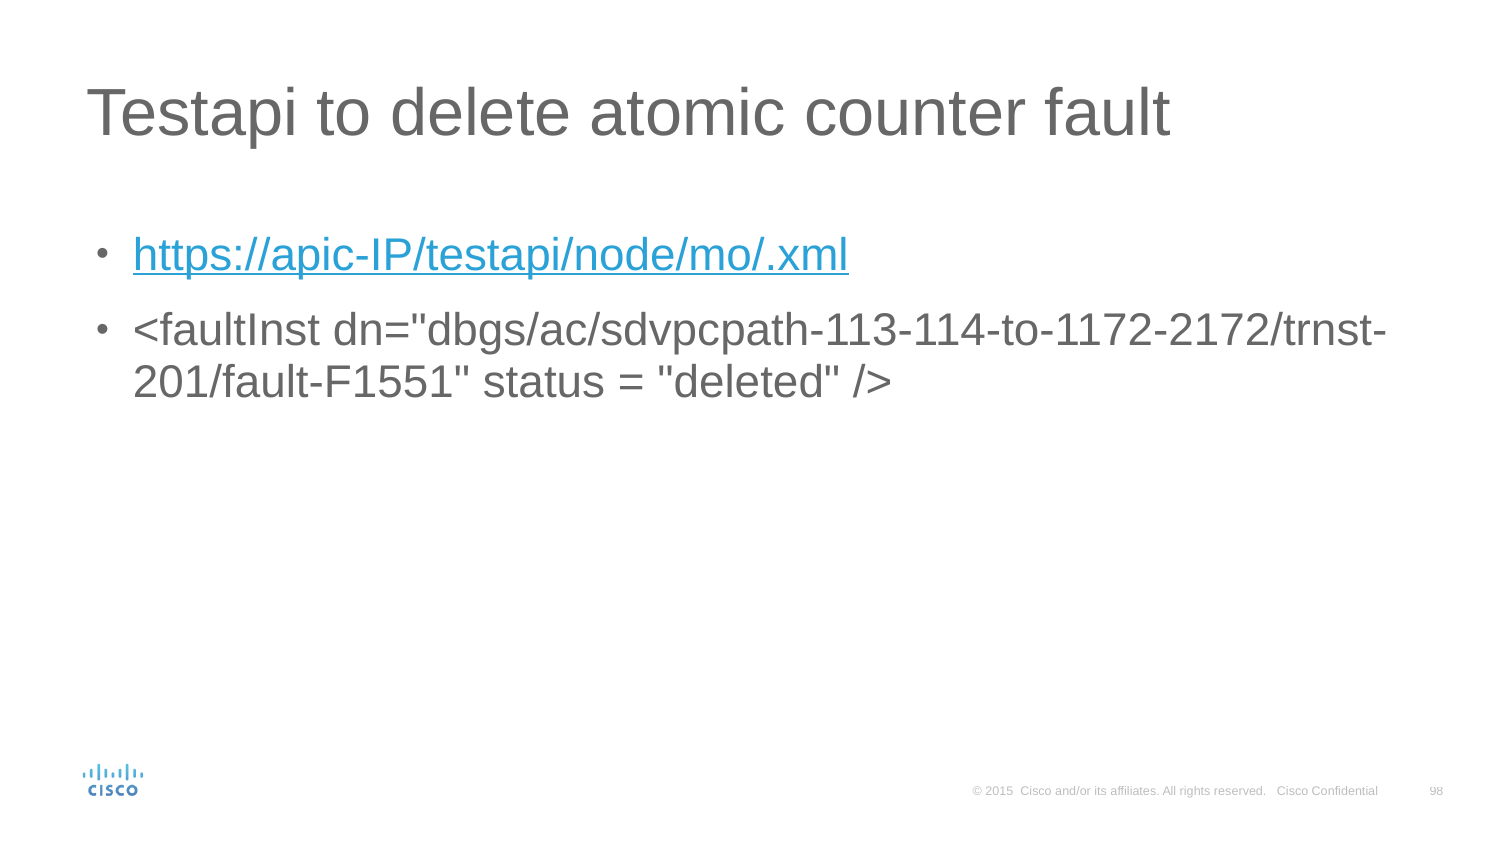

# Testapi to delete atomic counter fault
https://apic-IP/testapi/node/mo/.xml
<faultInst dn="dbgs/ac/sdvpcpath-113-114-to-1172-2172/trnst-201/fault-F1551" status = "deleted" />